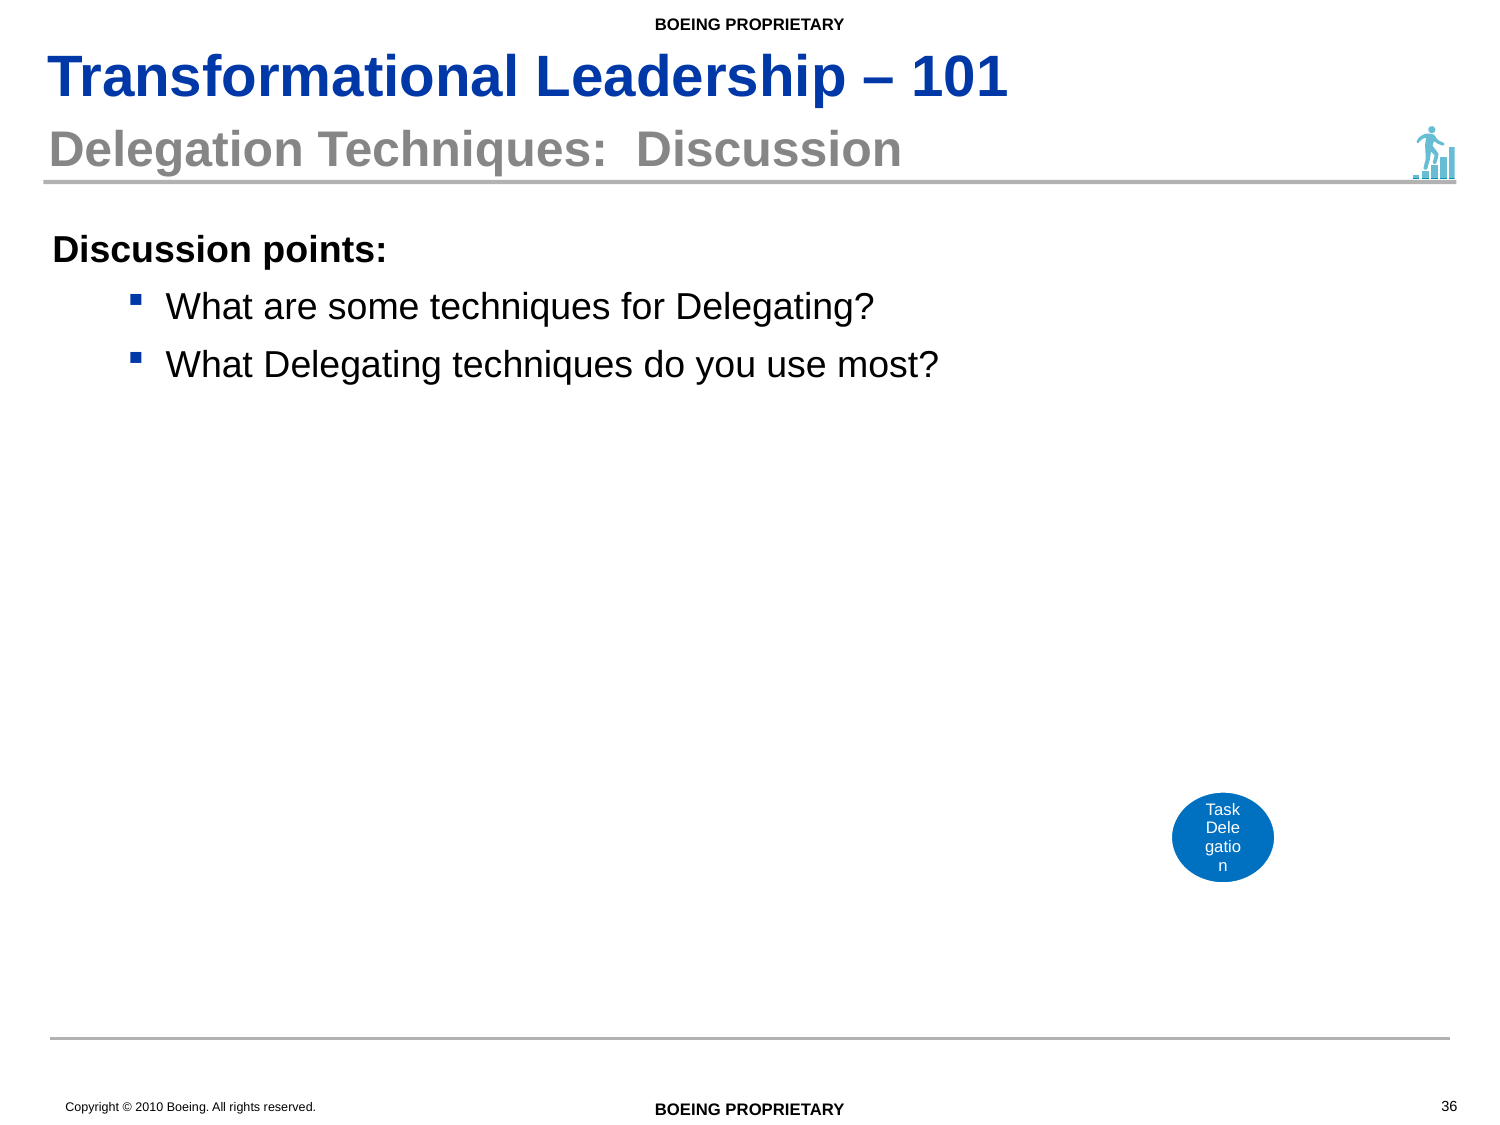

# Delegation Techniques:  Discussion
Discussion points:
What are some techniques for Delegating?
What Delegating techniques do you use most?
Task Delegation
36